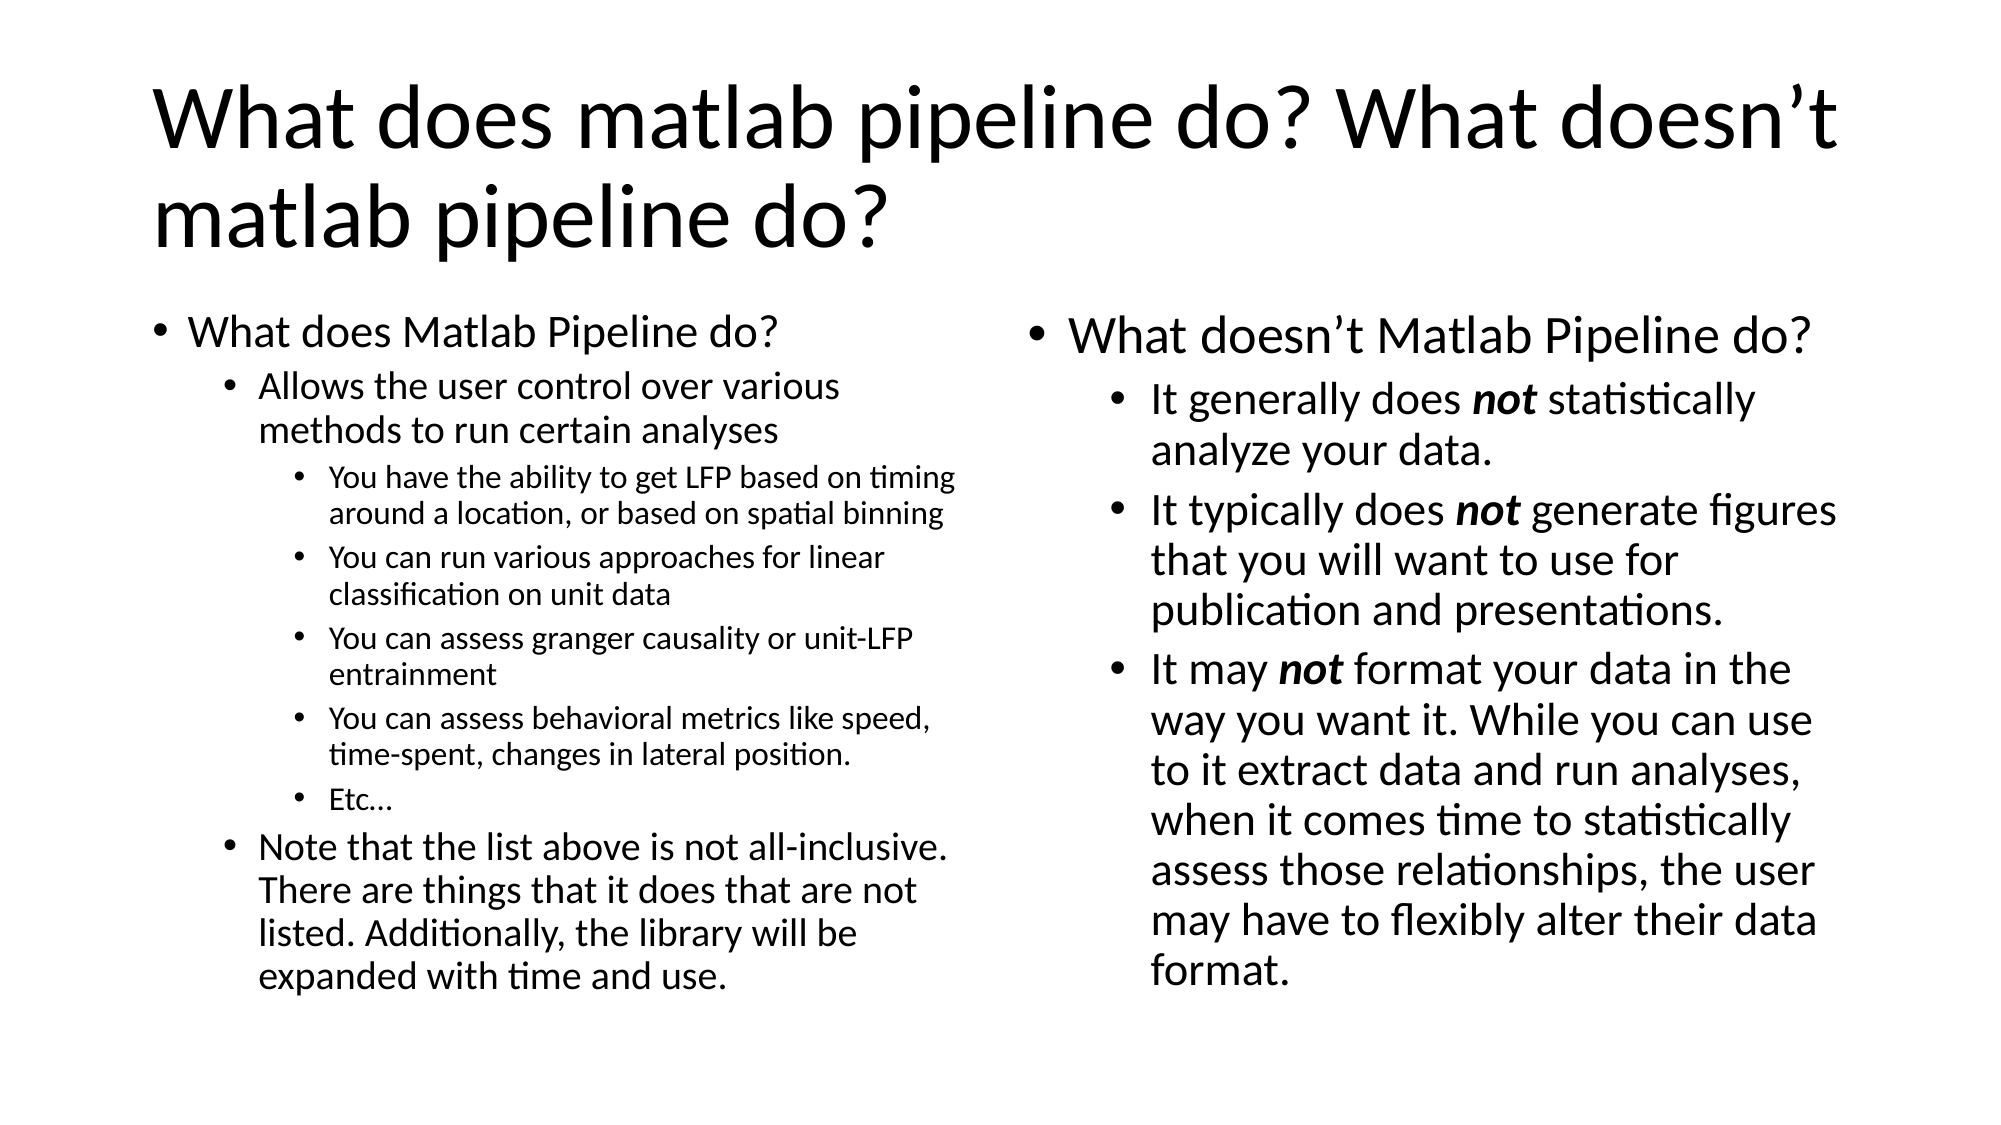

# What does matlab pipeline do? What doesn’t matlab pipeline do?
What does Matlab Pipeline do?
Allows the user control over various methods to run certain analyses
You have the ability to get LFP based on timing around a location, or based on spatial binning
You can run various approaches for linear classification on unit data
You can assess granger causality or unit-LFP entrainment
You can assess behavioral metrics like speed, time-spent, changes in lateral position.
Etc…
Note that the list above is not all-inclusive. There are things that it does that are not listed. Additionally, the library will be expanded with time and use.

What doesn’t Matlab Pipeline do?
It generally does not statistically analyze your data.
It typically does not generate figures that you will want to use for publication and presentations.
It may not format your data in the way you want it. While you can use to it extract data and run analyses, when it comes time to statistically assess those relationships, the user may have to flexibly alter their data format.